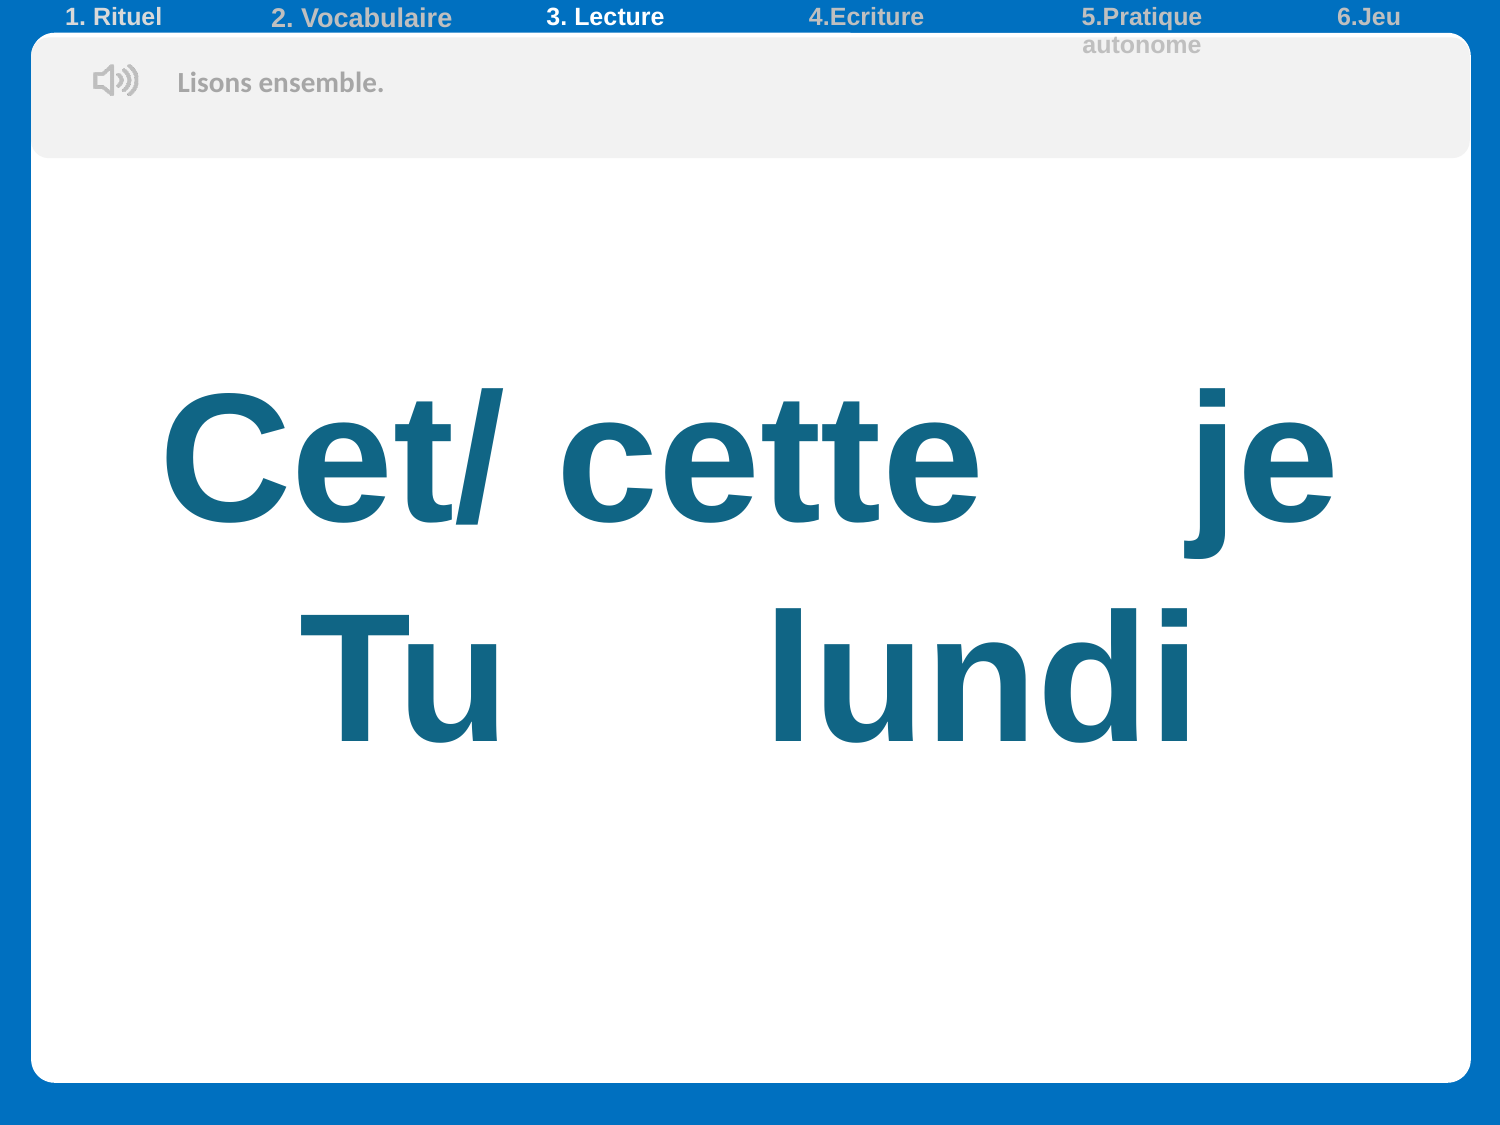

| 1. Rituel | 2. Vocabulaire | 3. Lecture | 4.Ecriture | 5.Pratique autonome | 6.Jeu |
| --- | --- | --- | --- | --- | --- |

Cet/ cette    je
Tu     lundi

  Lisons ensemble.